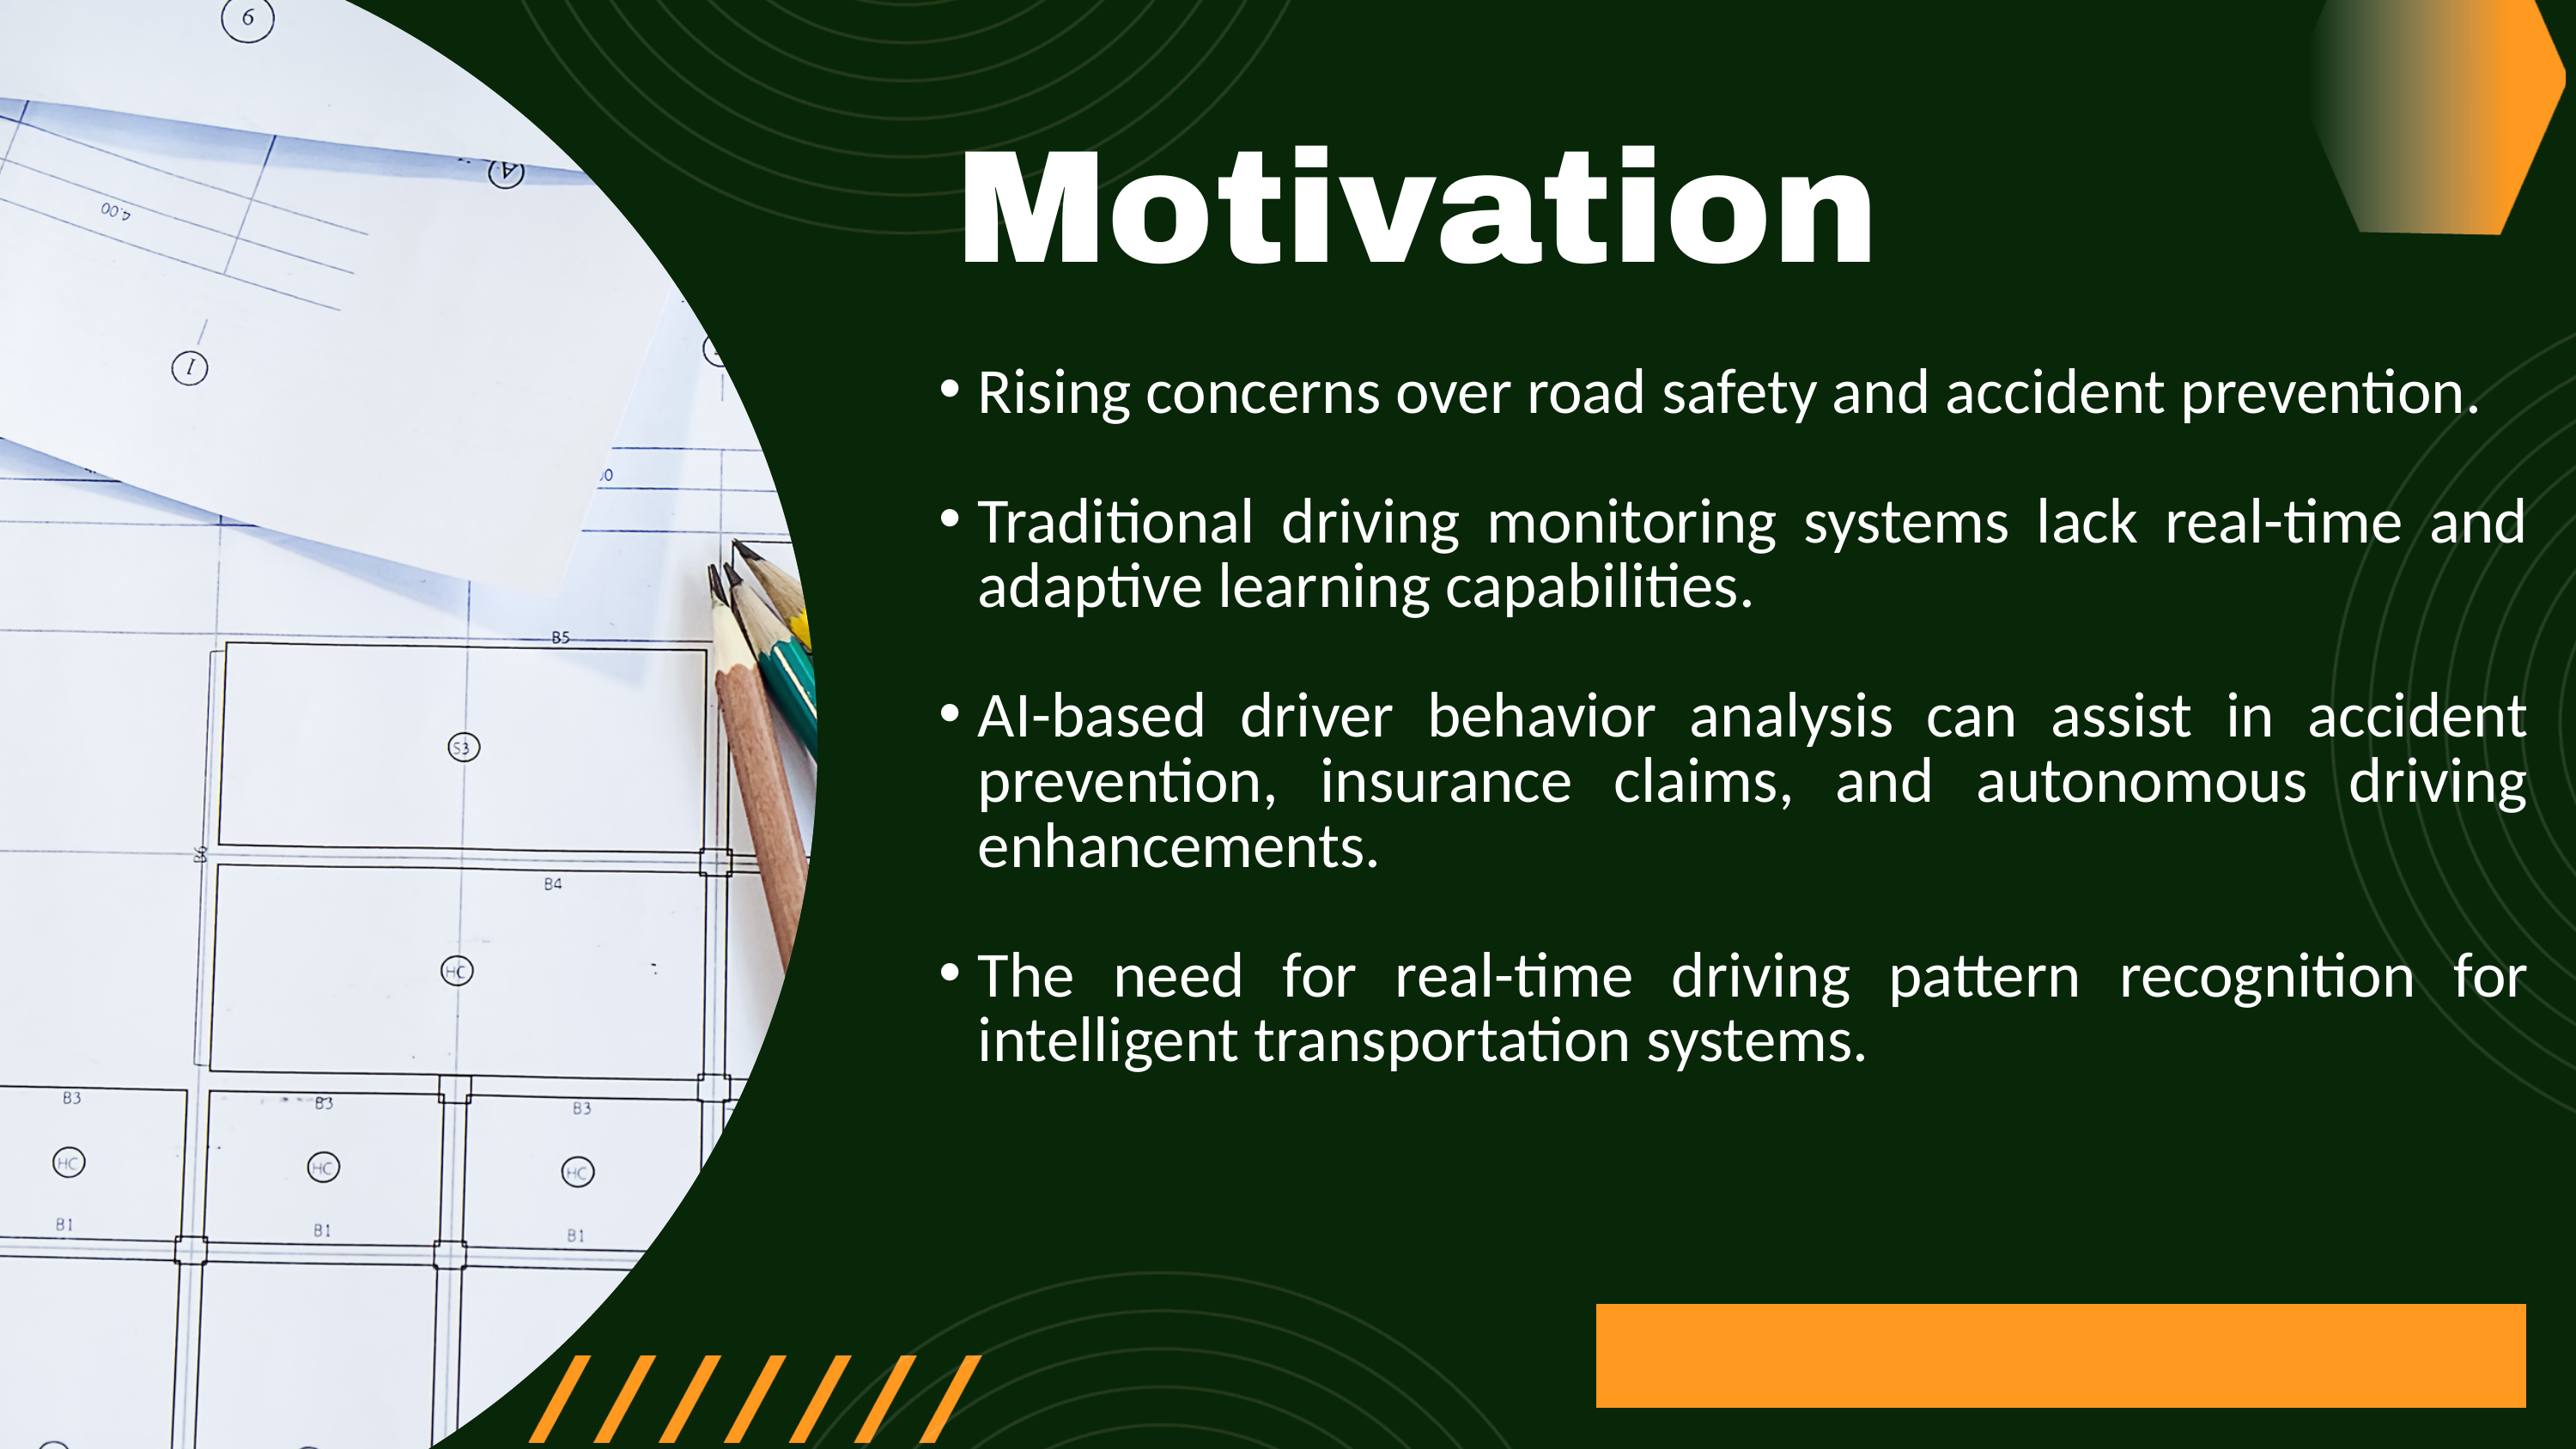

Motivation

Rising concerns over road safety and accident prevention.

Traditional driving monitoring systems lack real-time and adaptive learning capabilities.

AI-based driver behavior analysis can assist in accident prevention, insurance claims, and autonomous driving enhancements.

The need for real-time driving pattern recognition for intelligent transportation systems.